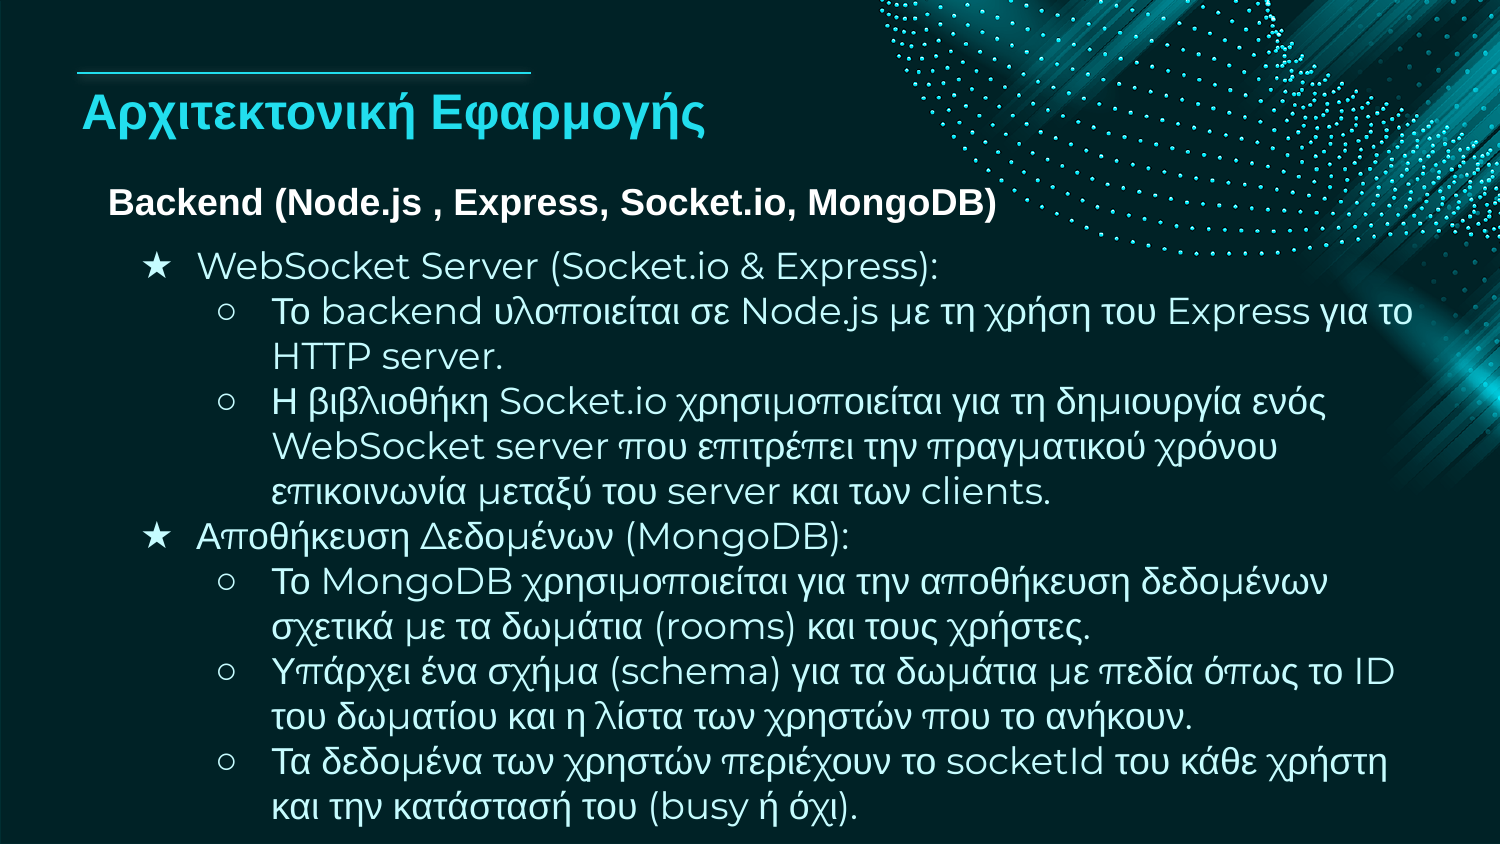

# Αρχιτεκτονική Εφαρμογής
Backend (Node.js , Express, Socket.io, MongoDB)
WebSocket Server (Socket.io & Express):
Το backend υλοποιείται σε Node.js με τη χρήση του Express για το HTTP server.
Η βιβλιοθήκη Socket.io χρησιμοποιείται για τη δημιουργία ενός WebSocket server που επιτρέπει την πραγματικού χρόνου επικοινωνία μεταξύ του server και των clients.
Αποθήκευση Δεδομένων (MongoDB):
Το MongoDB χρησιμοποιείται για την αποθήκευση δεδομένων σχετικά με τα δωμάτια (rooms) και τους χρήστες.
Υπάρχει ένα σχήμα (schema) για τα δωμάτια με πεδία όπως το ID του δωματίου και η λίστα των χρηστών που το ανήκουν.
Τα δεδομένα των χρηστών περιέχουν το socketId του κάθε χρήστη και την κατάστασή του (busy ή όχι).